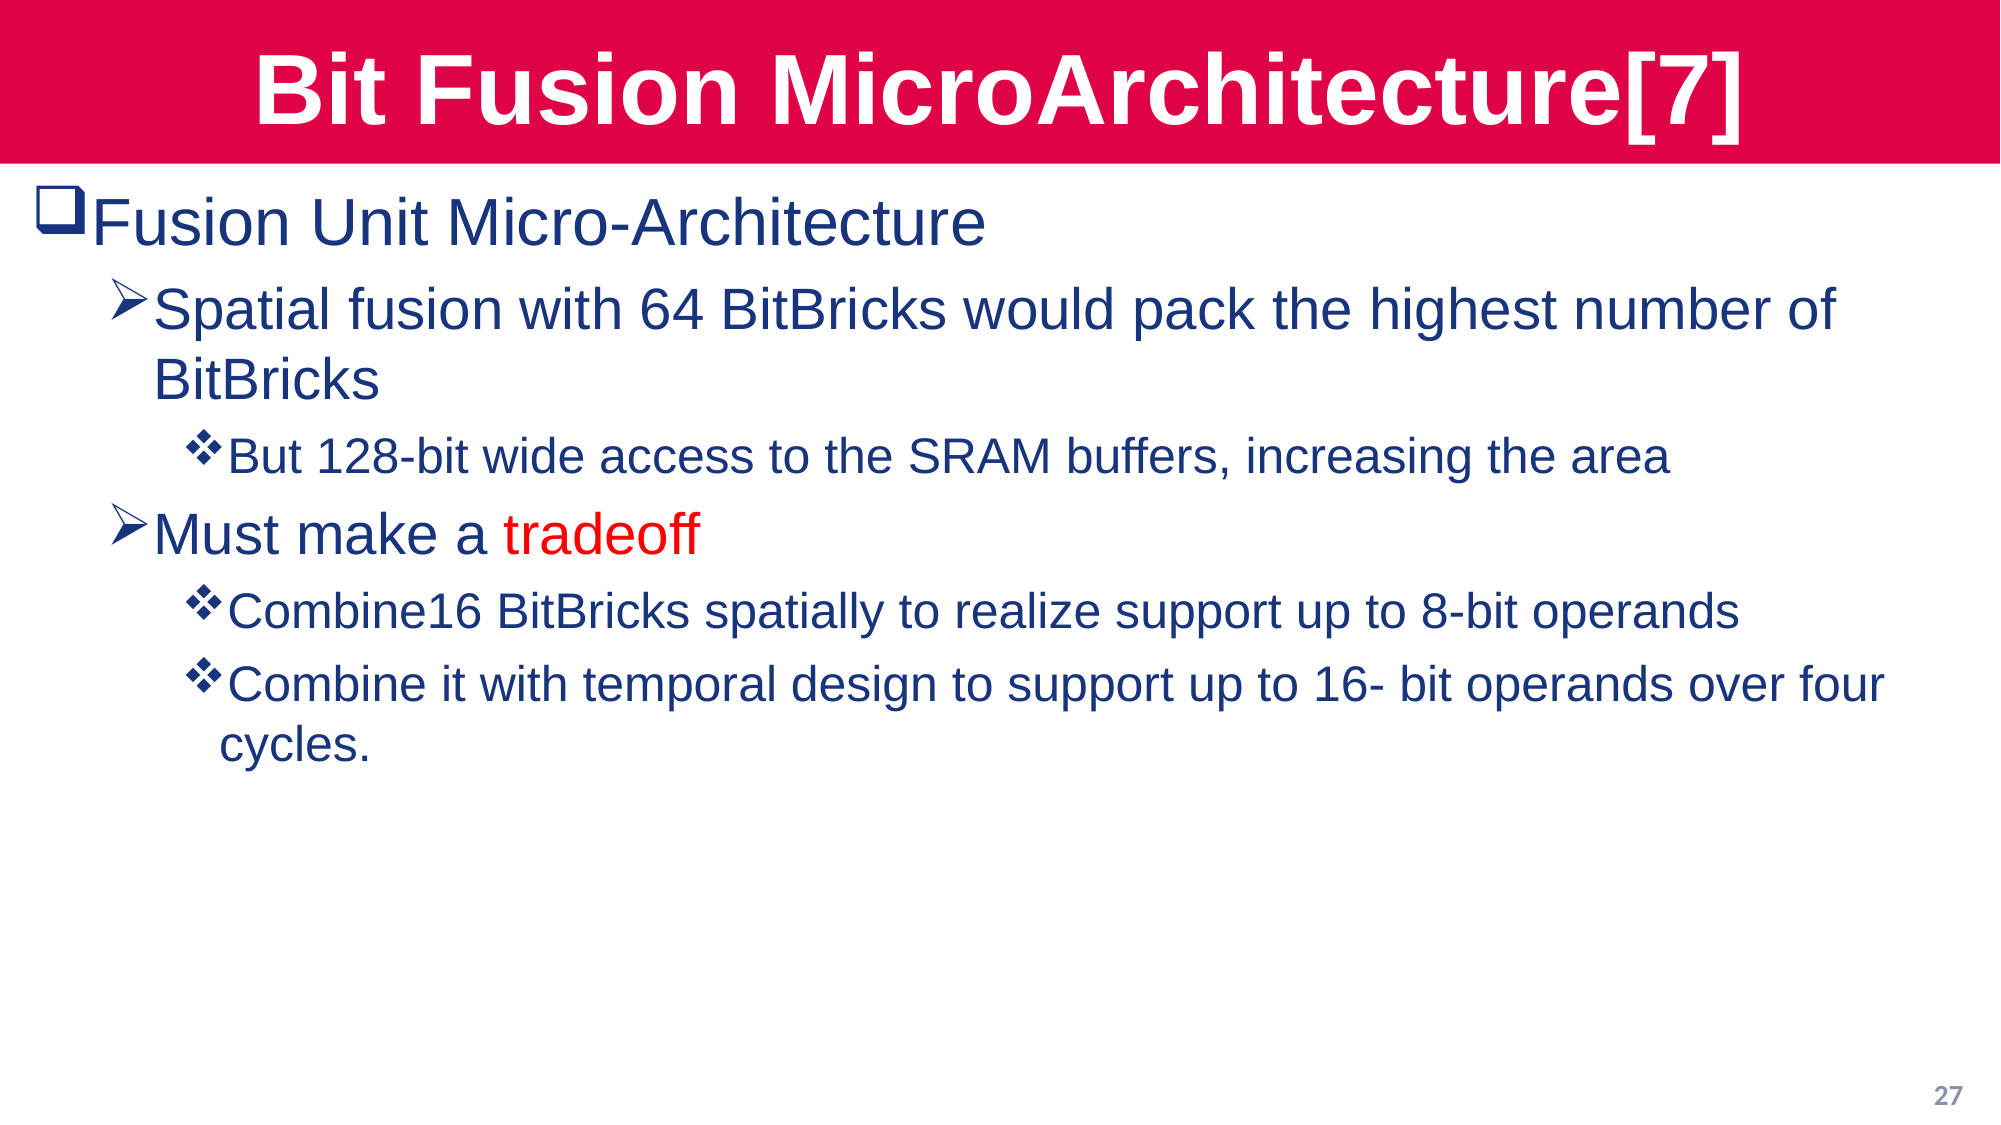

# Bit Fusion MicroArchitecture[7]
Fusion Unit Micro-Architecture
Spatial fusion with 64 BitBricks would pack the highest number of BitBricks
But 128-bit wide access to the SRAM buffers, increasing the area
Must make a tradeoff
Combine16 BitBricks spatially to realize support up to 8-bit operands
Combine it with temporal design to support up to 16- bit operands over four cycles.

27